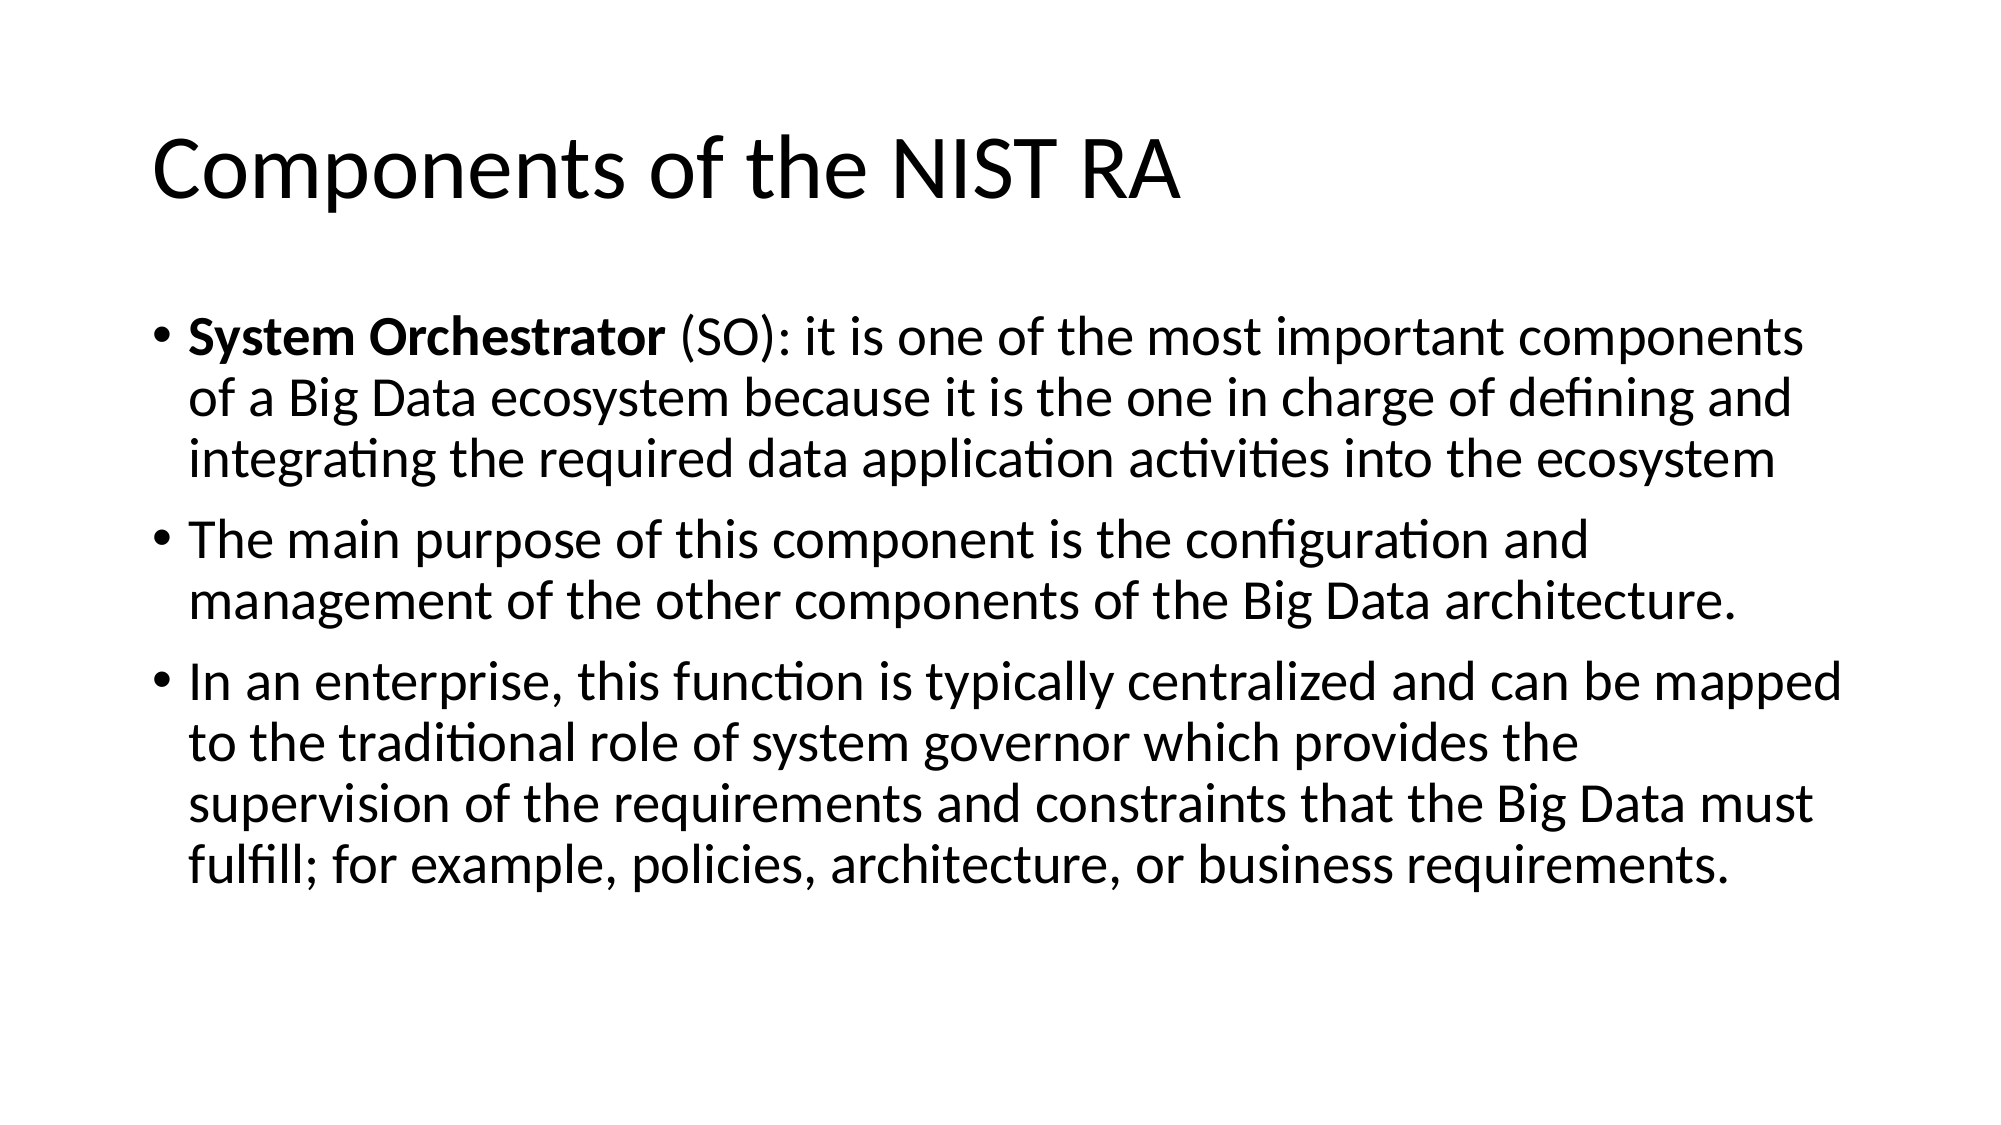

# Components of the NIST RA
System Orchestrator (SO): it is one of the most important components of a Big Data ecosystem because it is the one in charge of defining and integrating the required data application activities into the ecosystem
The main purpose of this component is the configuration and management of the other components of the Big Data architecture.
In an enterprise, this function is typically centralized and can be mapped to the traditional role of system governor which provides the supervision of the requirements and constraints that the Big Data must fulfill; for example, policies, architecture, or business requirements.